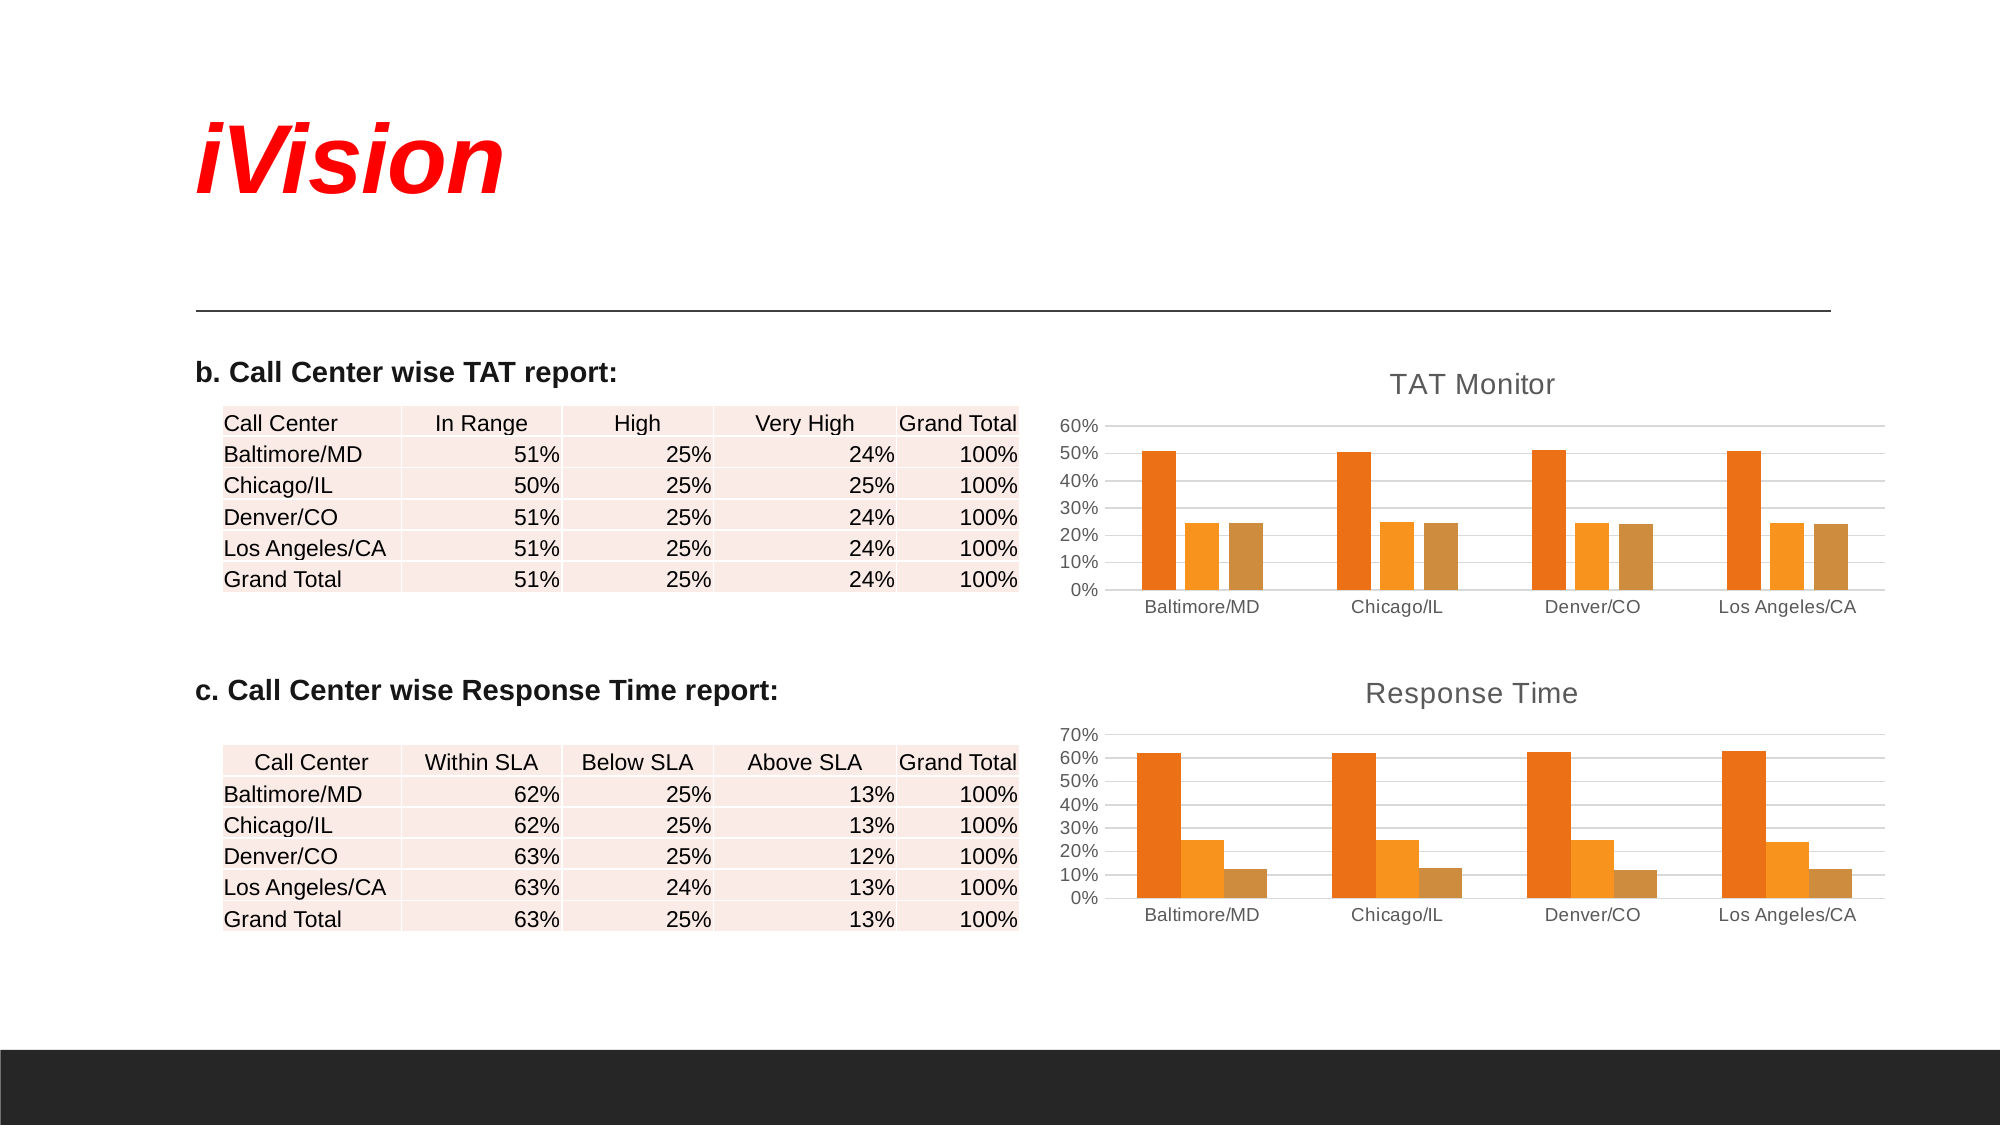

# iVision
b. Call Center wise TAT report:

c. Call Center wise Response Time report:

### Chart: TAT Monitor

| Category | In Range | High | Very High |
|---|---|---|---|
| Baltimore/MD | 0.5097166727206683 | 0.2460043588812205 | 0.24427896839811114 |
| Chicago/IL | 0.5037829857907363 | 0.24986159808082672 | 0.24635541612843698 |
| Denver/CO | 0.5118876080691642 | 0.24639769452449567 | 0.24171469740634005 |
| Los Angeles/CA | 0.5106305519149555 | 0.24683267802533856 | 0.24253677005970584 |
| Call Center | In Range | High | Very High | Grand Total |
| --- | --- | --- | --- | --- |
| Baltimore/MD | 51% | 25% | 24% | 100% |
| Chicago/IL | 50% | 25% | 25% | 100% |
| Denver/CO | 51% | 25% | 24% | 100% |
| Los Angeles/CA | 51% | 25% | 24% | 100% |
| Grand Total | 51% | 25% | 24% | 100% |

### Chart: Response Time

| Category | Within SLA | Below SLA | Above SLA |
|---|---|---|---|
| Baltimore/MD | 0.6225027243007628 | 0.2513621503814021 | 0.12613512531783508 |
| Chicago/IL | 0.6202251337885218 | 0.251153349326444 | 0.12862151688503415 |
| Denver/CO | 0.6271613832853026 | 0.24927953890489912 | 0.12355907780979827 |
| Los Angeles/CA | 0.6311344109509247 | 0.2422455220620358 | 0.12662006698703945 |
| Call Center | Within SLA | Below SLA | Above SLA | Grand Total |
| --- | --- | --- | --- | --- |
| Baltimore/MD | 62% | 25% | 13% | 100% |
| Chicago/IL | 62% | 25% | 13% | 100% |
| Denver/CO | 63% | 25% | 12% | 100% |
| Los Angeles/CA | 63% | 24% | 13% | 100% |
| Grand Total | 63% | 25% | 13% | 100% |